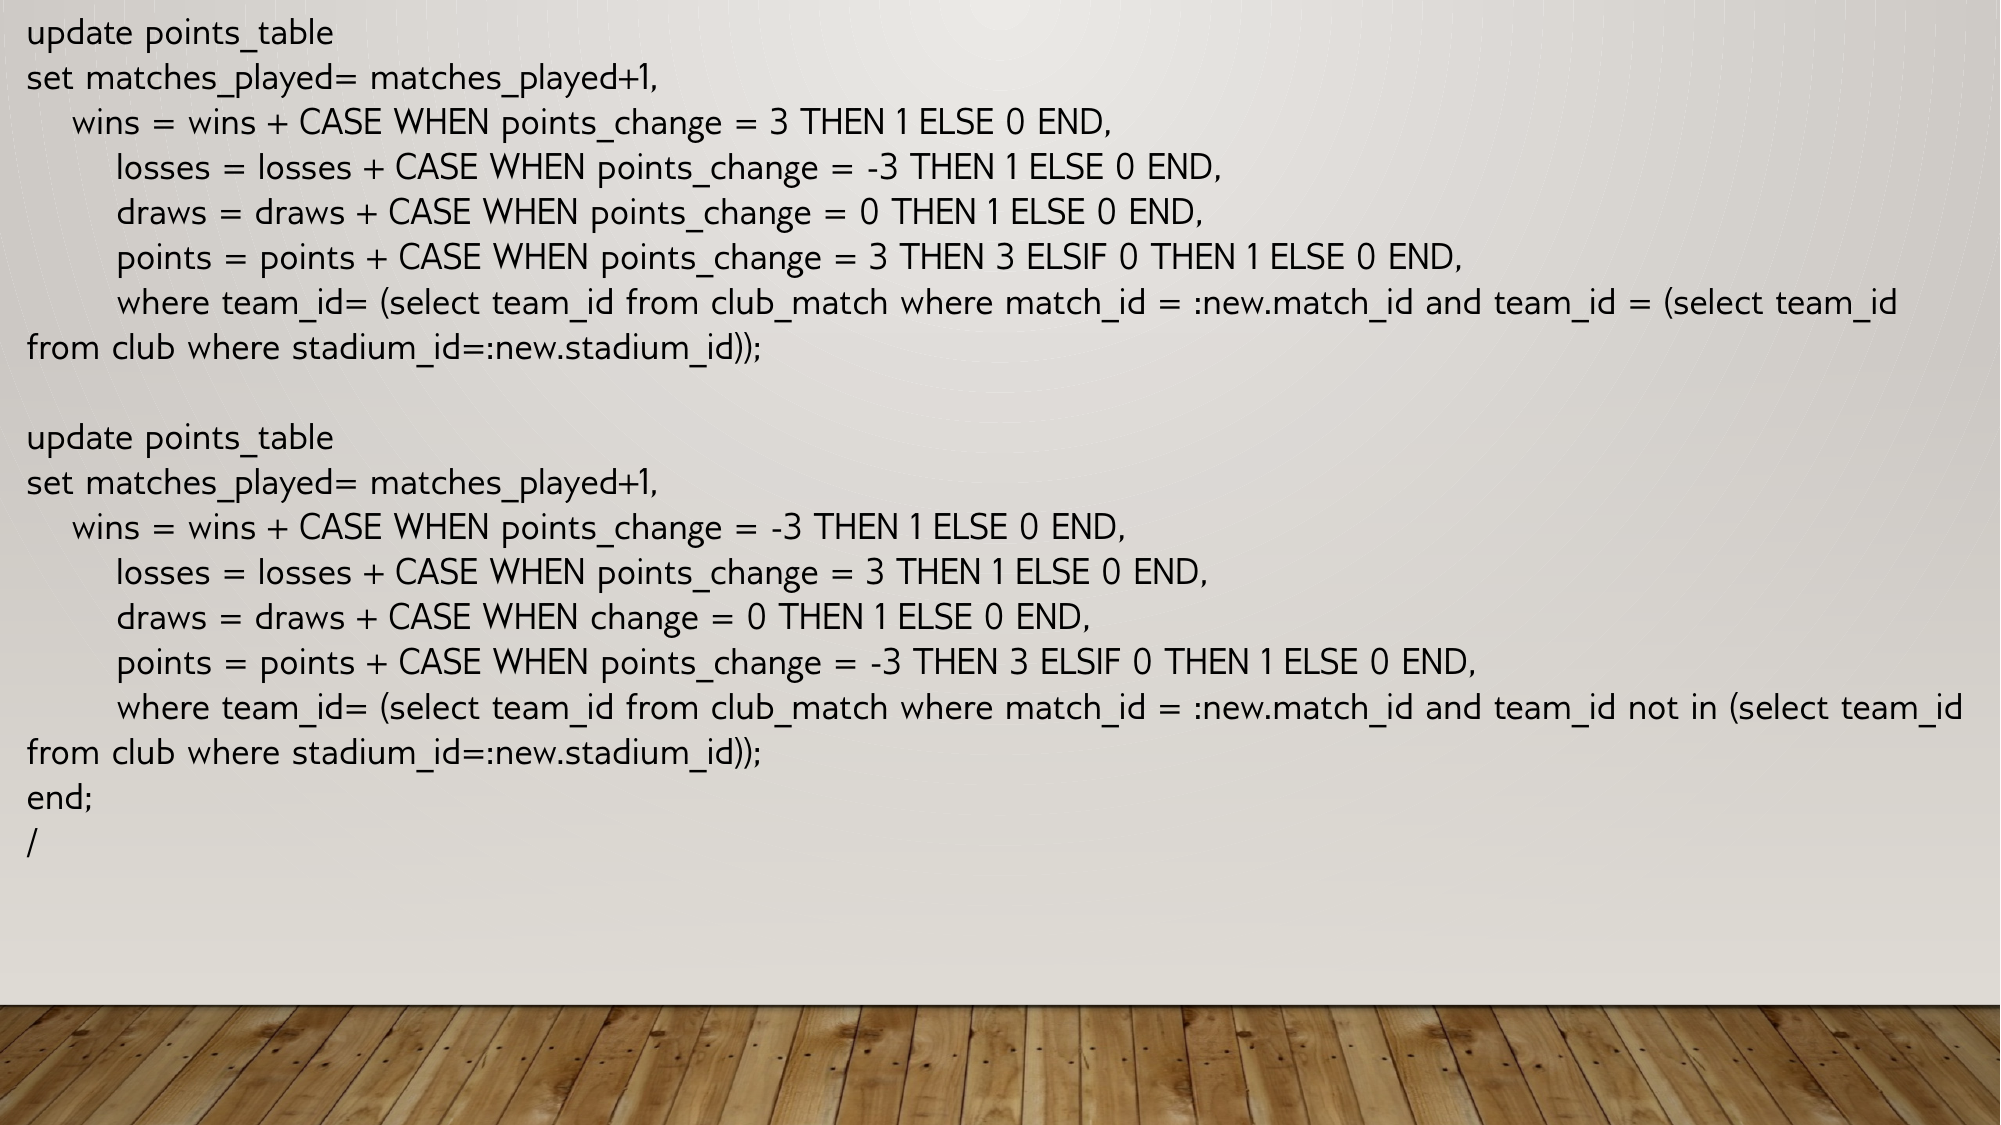

update points_table
set matches_played= matches_played+1,
    wins = wins + CASE WHEN points_change = 3 THEN 1 ELSE 0 END,
        losses = losses + CASE WHEN points_change = -3 THEN 1 ELSE 0 END,
        draws = draws + CASE WHEN points_change = 0 THEN 1 ELSE 0 END,
        points = points + CASE WHEN points_change = 3 THEN 3 ELSIF 0 THEN 1 ELSE 0 END,
        where team_id= (select team_id from club_match where match_id = :new.match_id and team_id = (select team_id from club where stadium_id=:new.stadium_id));

update points_table
set matches_played= matches_played+1,
    wins = wins + CASE WHEN points_change = -3 THEN 1 ELSE 0 END,
        losses = losses + CASE WHEN points_change = 3 THEN 1 ELSE 0 END,
        draws = draws + CASE WHEN change = 0 THEN 1 ELSE 0 END,
        points = points + CASE WHEN points_change = -3 THEN 3 ELSIF 0 THEN 1 ELSE 0 END,
        where team_id= (select team_id from club_match where match_id = :new.match_id and team_id not in (select team_id from club where stadium_id=:new.stadium_id));
end;
/